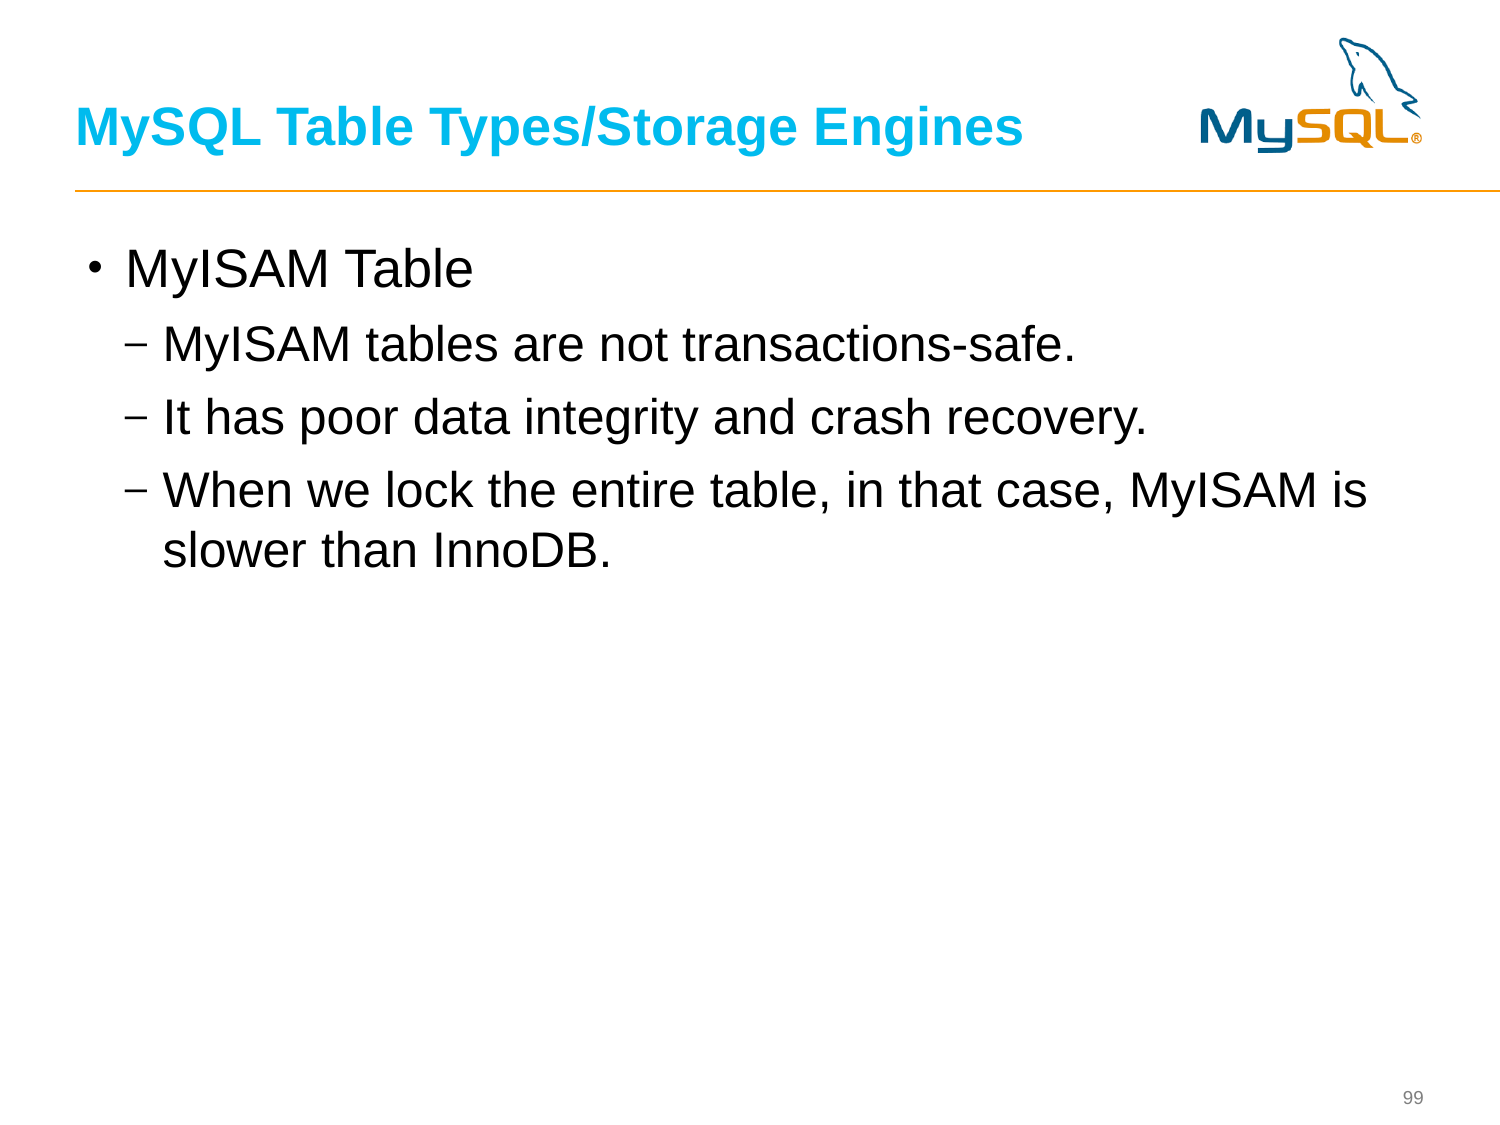

# MySQL Table Types/Storage Engines
MyISAM Table
MyISAM tables are not transactions-safe.
It has poor data integrity and crash recovery.
When we lock the entire table, in that case, MyISAM is slower than InnoDB.